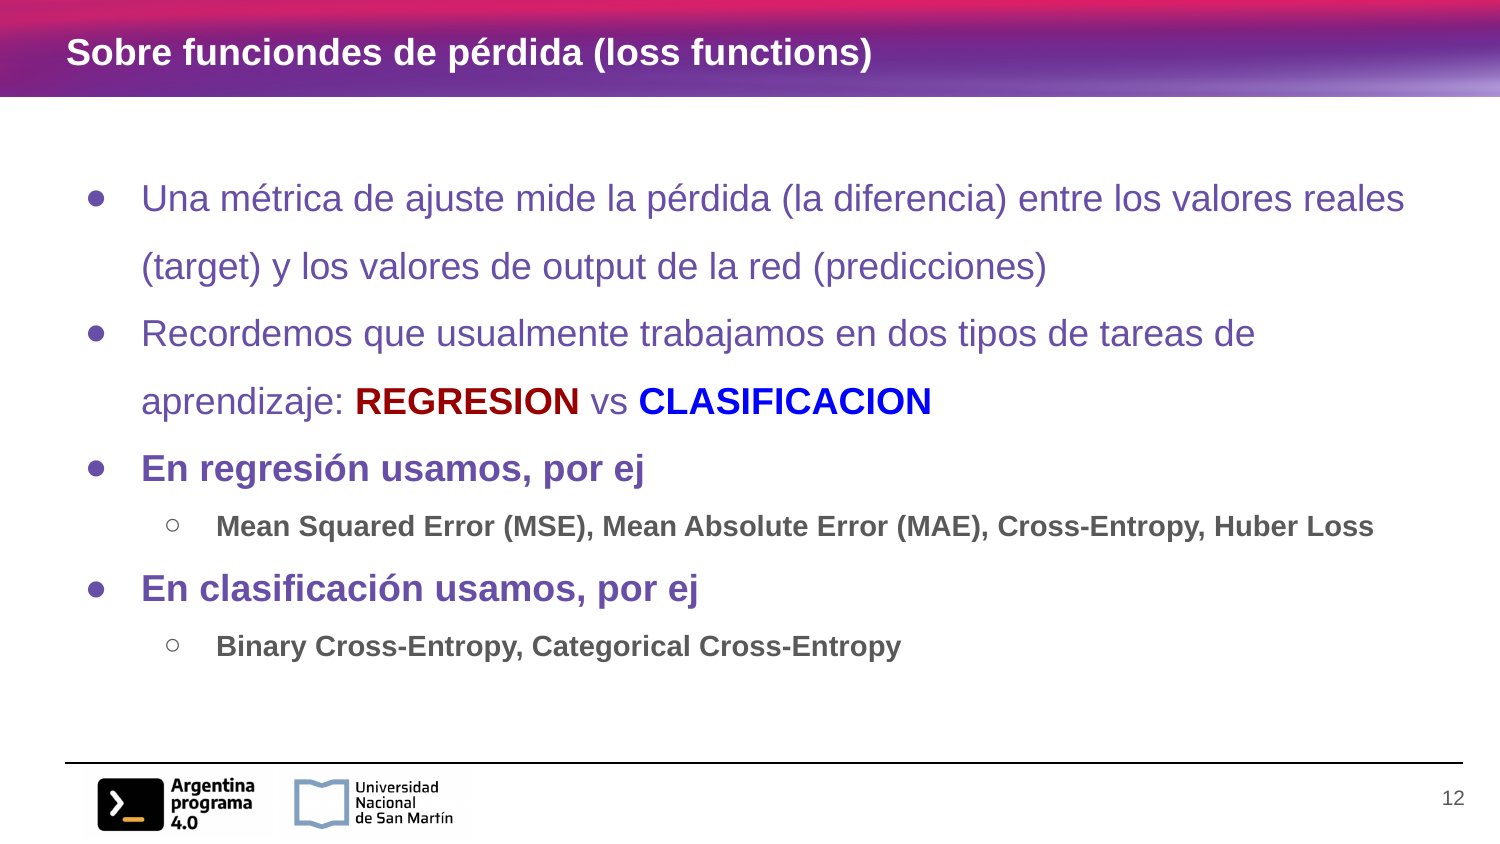

# Sobre funciondes de pérdida (loss functions)
Una métrica de ajuste mide la pérdida (la diferencia) entre los valores reales (target) y los valores de output de la red (predicciones)
Recordemos que usualmente trabajamos en dos tipos de tareas de aprendizaje: REGRESION vs CLASIFICACION
En regresión usamos, por ej
Mean Squared Error (MSE), Mean Absolute Error (MAE), Cross-Entropy, Huber Loss
En clasificación usamos, por ej
Binary Cross-Entropy, Categorical Cross-Entropy
12